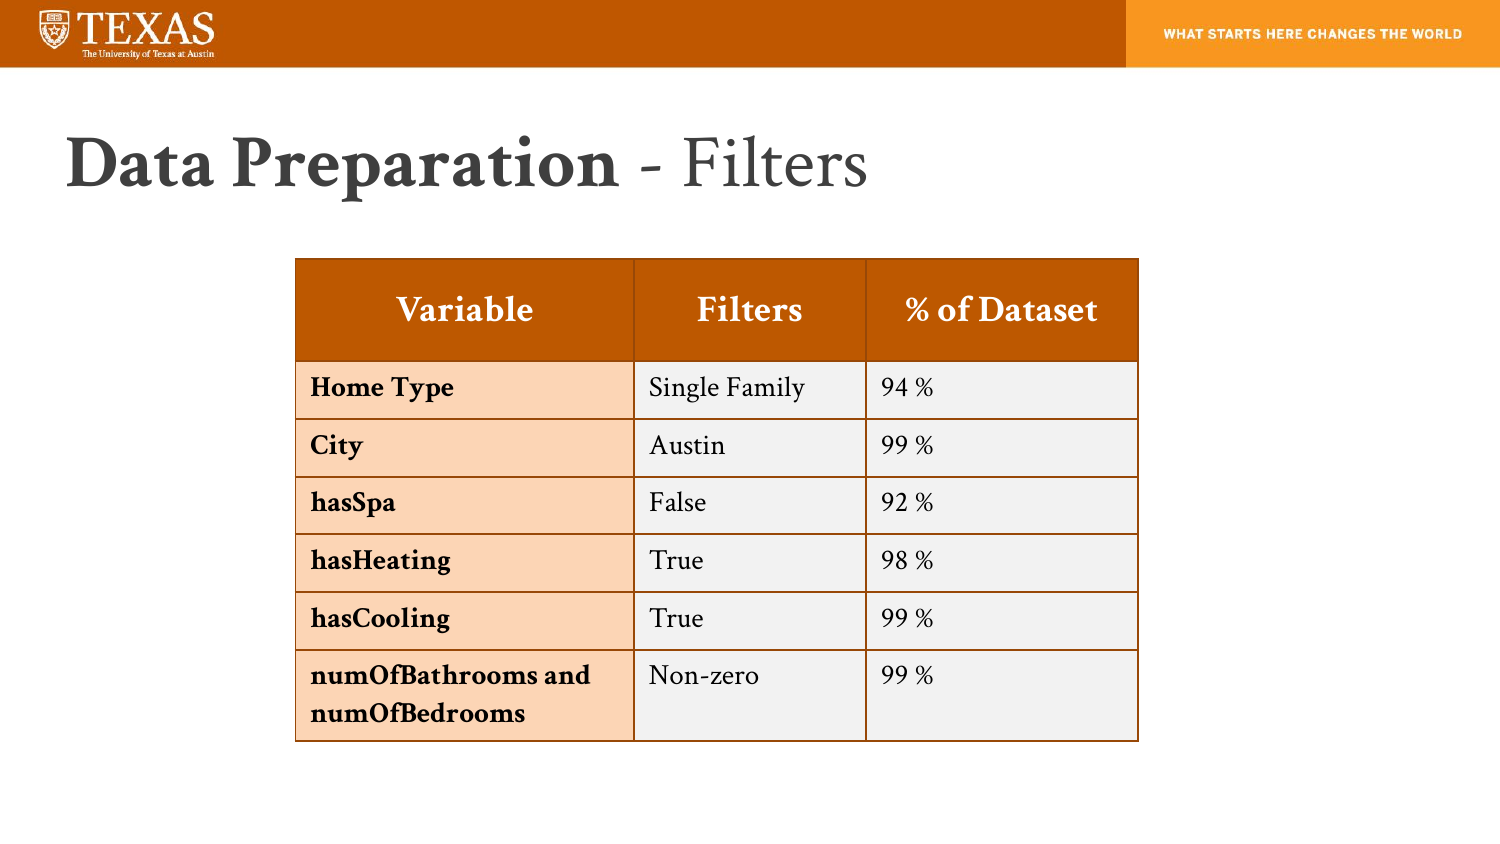

# Data Preparation - Filters
| Variable | Filters | % of Dataset |
| --- | --- | --- |
| Home Type | Single Family | 94 % |
| City | Austin | 99 % |
| hasSpa | False | 92 % |
| hasHeating | True | 98 % |
| hasCooling | True | 99 % |
| numOfBathrooms and  numOfBedrooms | Non-zero | 99 % |